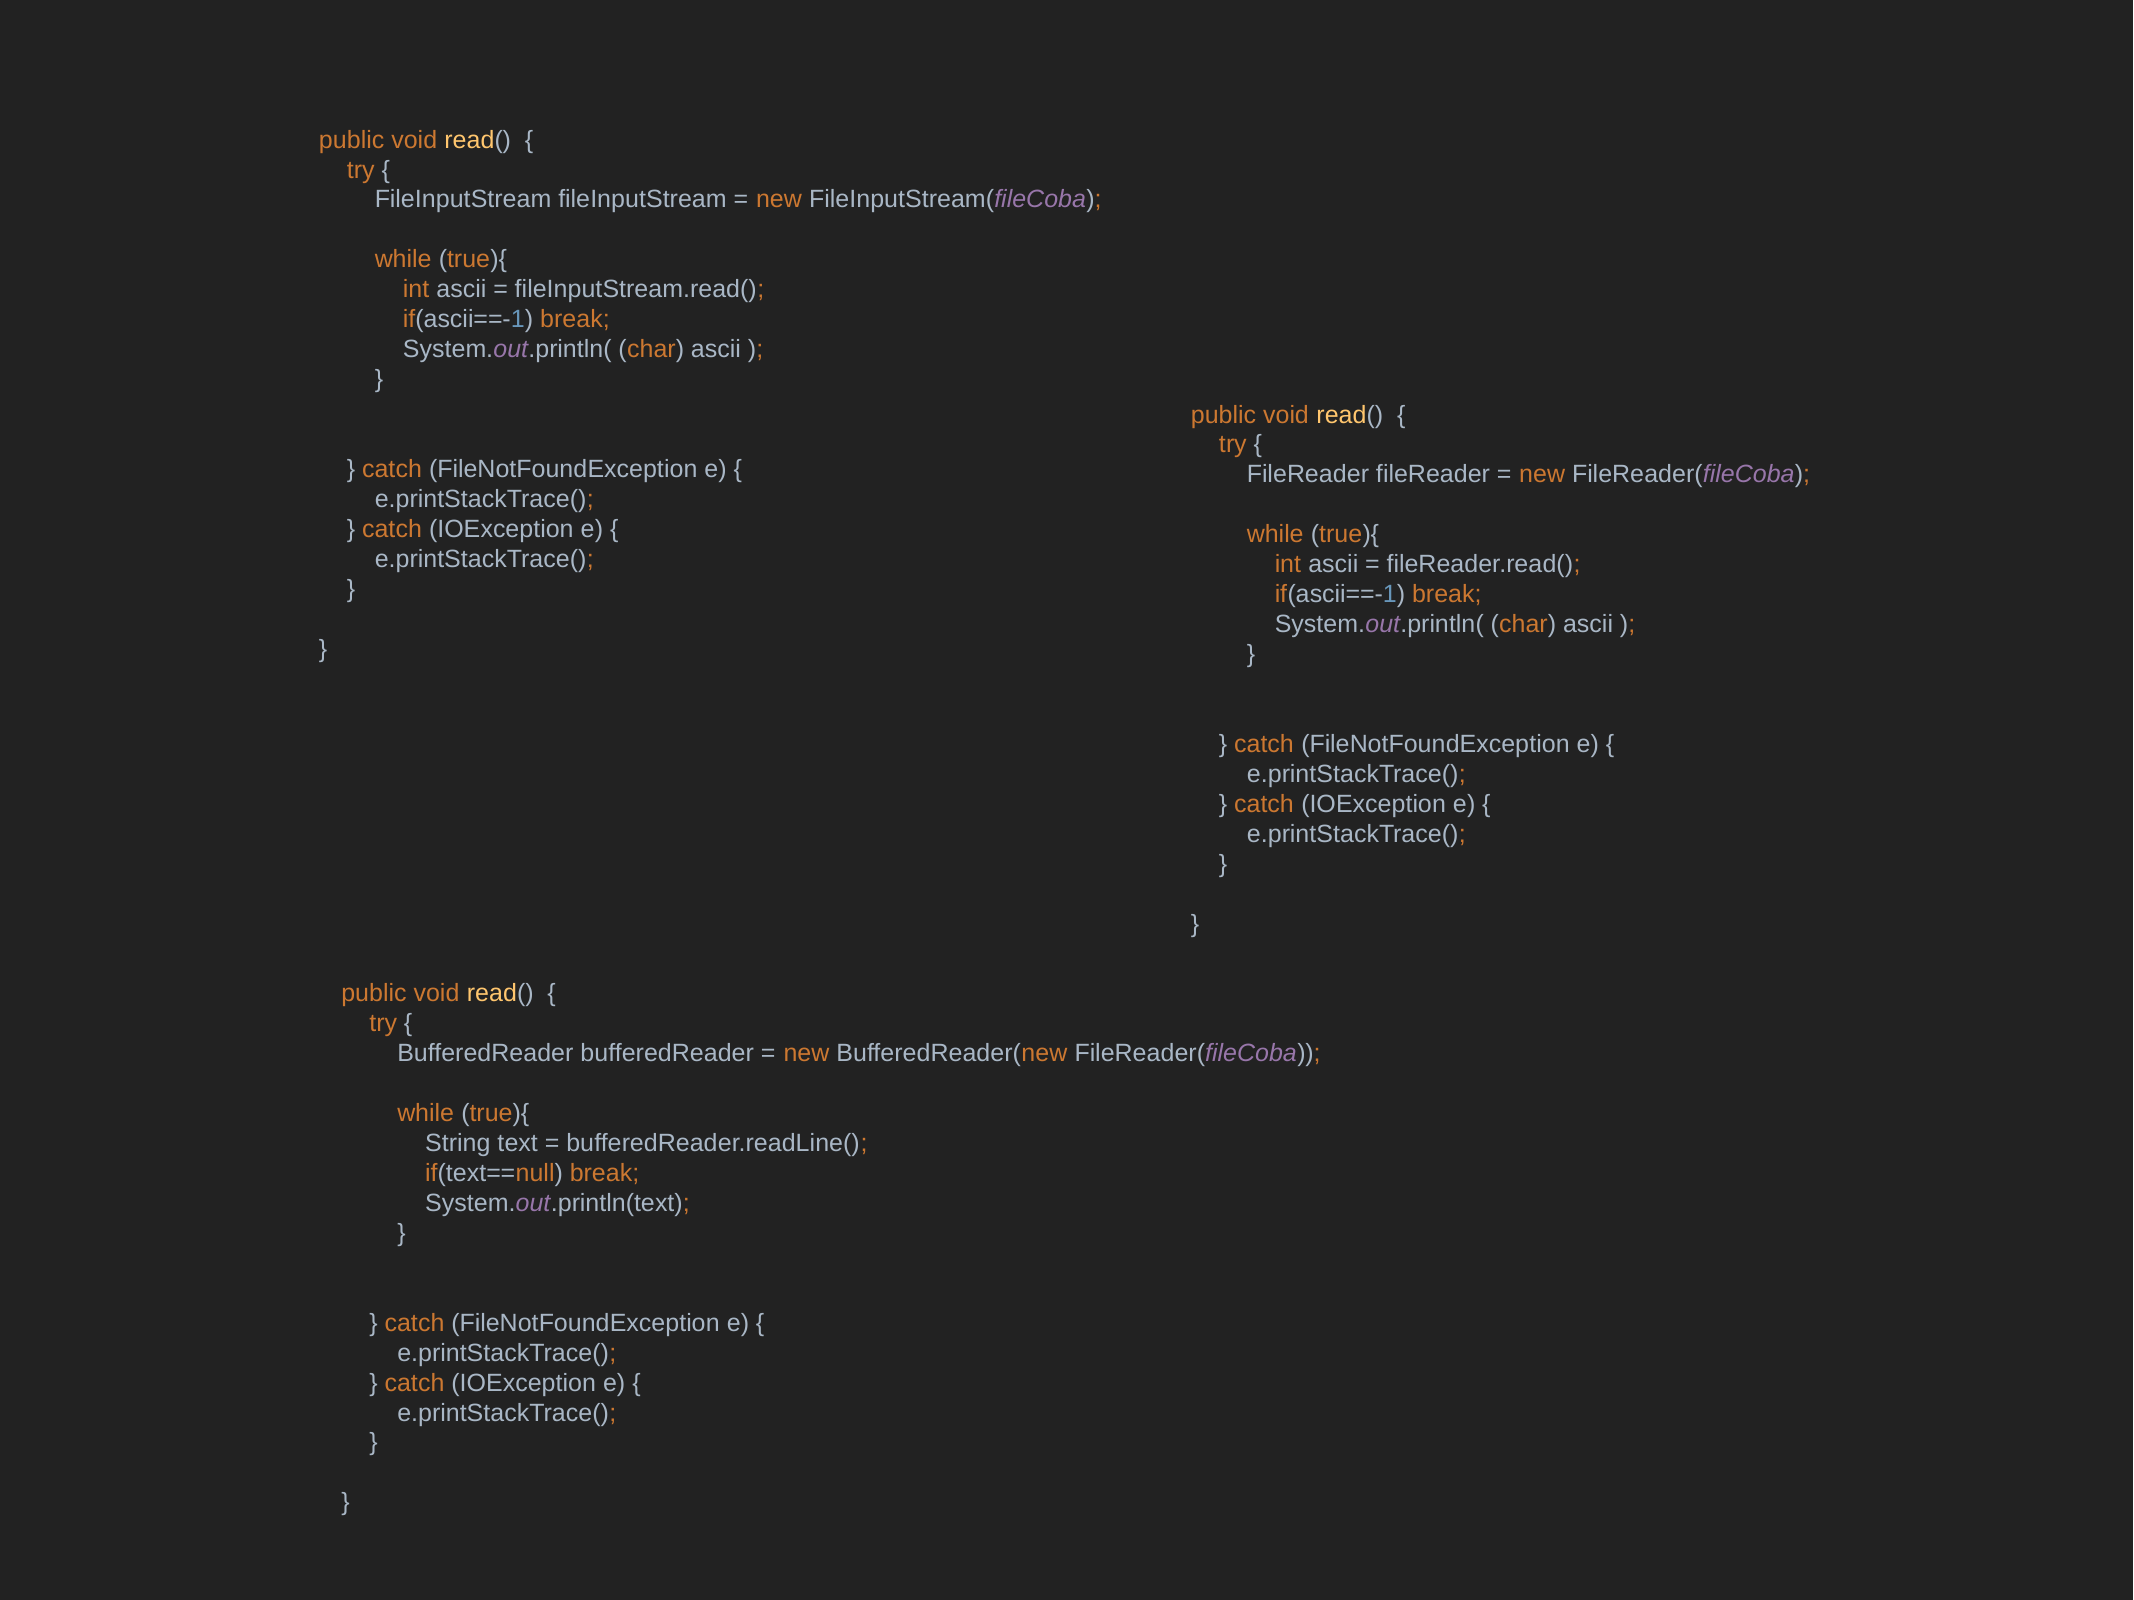

public void read()  {
    try {
        FileInputStream fileInputStream = new FileInputStream(fileCoba);

        while (true){
            int ascii = fileInputStream.read();
            if(ascii==-1) break;
            System.out.println( (char) ascii );
        }

    } catch (FileNotFoundException e) {
        e.printStackTrace();
    } catch (IOException e) {
        e.printStackTrace();
    }

}

public void read()  {
    try {
        FileReader fileReader = new FileReader(fileCoba);

        while (true){
            int ascii = fileReader.read();
            if(ascii==-1) break;
            System.out.println( (char) ascii );
        }

    } catch (FileNotFoundException e) {
        e.printStackTrace();
    } catch (IOException e) {
        e.printStackTrace();
    }

}
public void read()  {
    try {
        BufferedReader bufferedReader = new BufferedReader(new FileReader(fileCoba));

        while (true){
            String text = bufferedReader.readLine();
            if(text==null) break;
            System.out.println(text);
        }

    } catch (FileNotFoundException e) {
        e.printStackTrace();
    } catch (IOException e) {
        e.printStackTrace();
    }

}